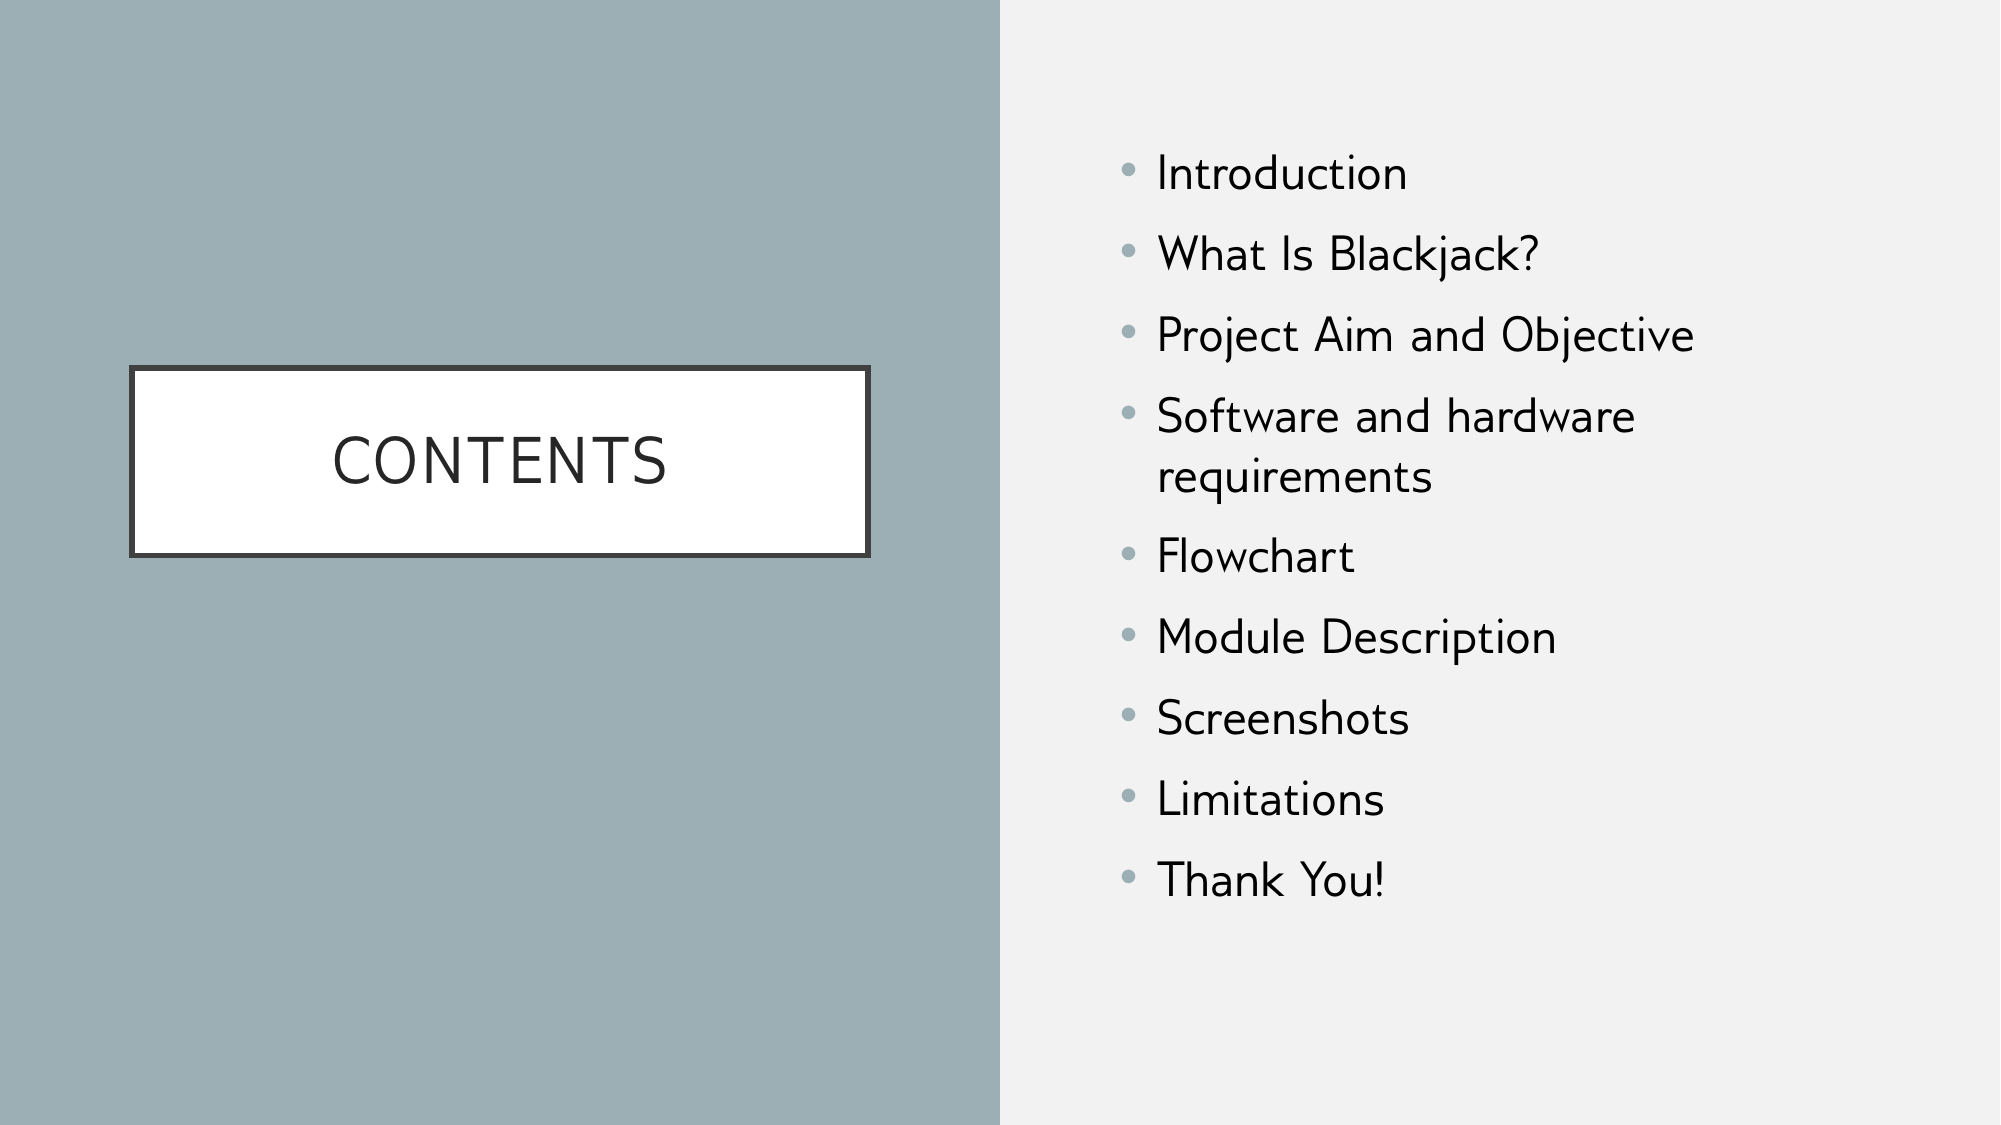

Introduction
What Is Blackjack?
Project Aim and Objective
Software and hardware requirements
Flowchart
Module Description
Screenshots
Limitations
Thank You!

# contents